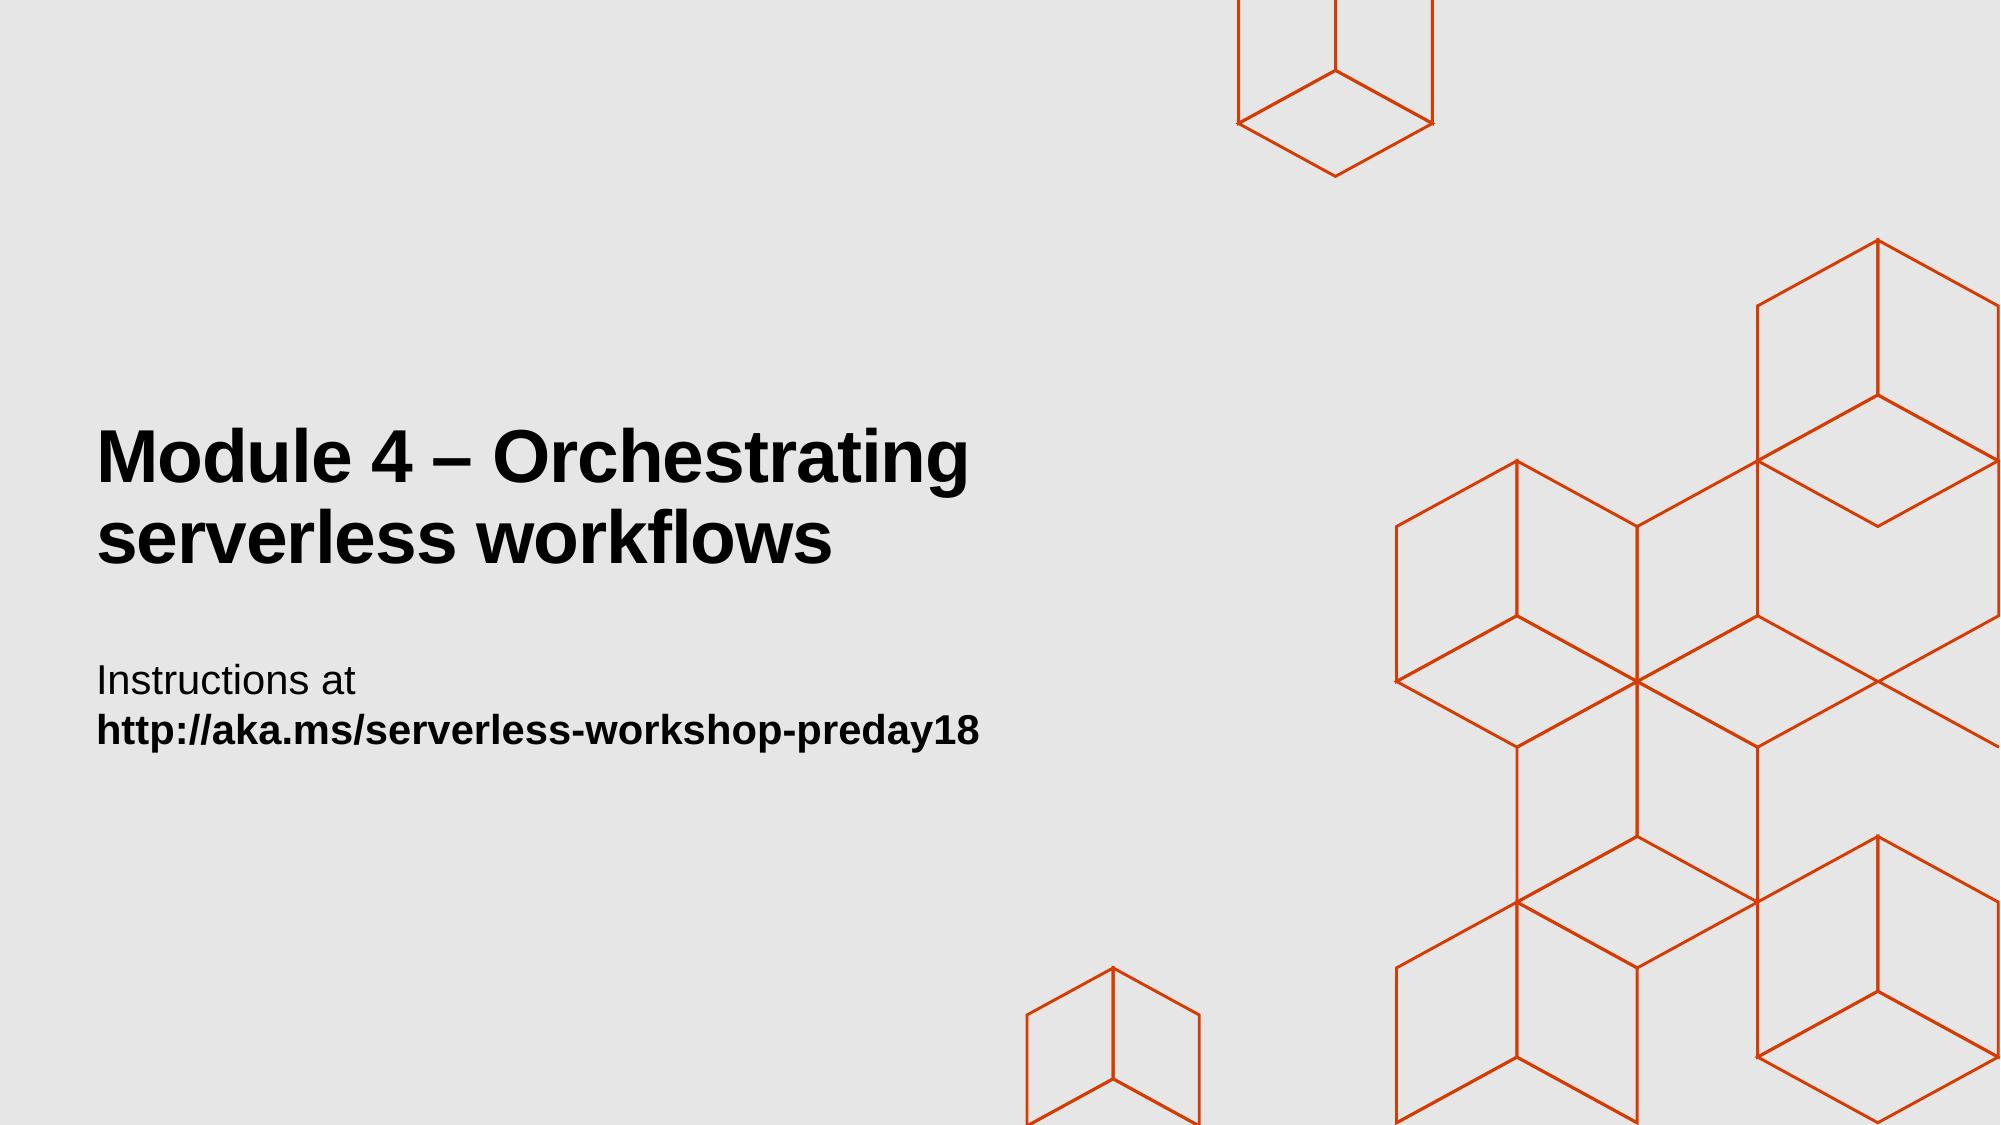

# Module 4 – Orchestrating serverless workflows
Instructions at
http://aka.ms/serverless-workshop-preday18